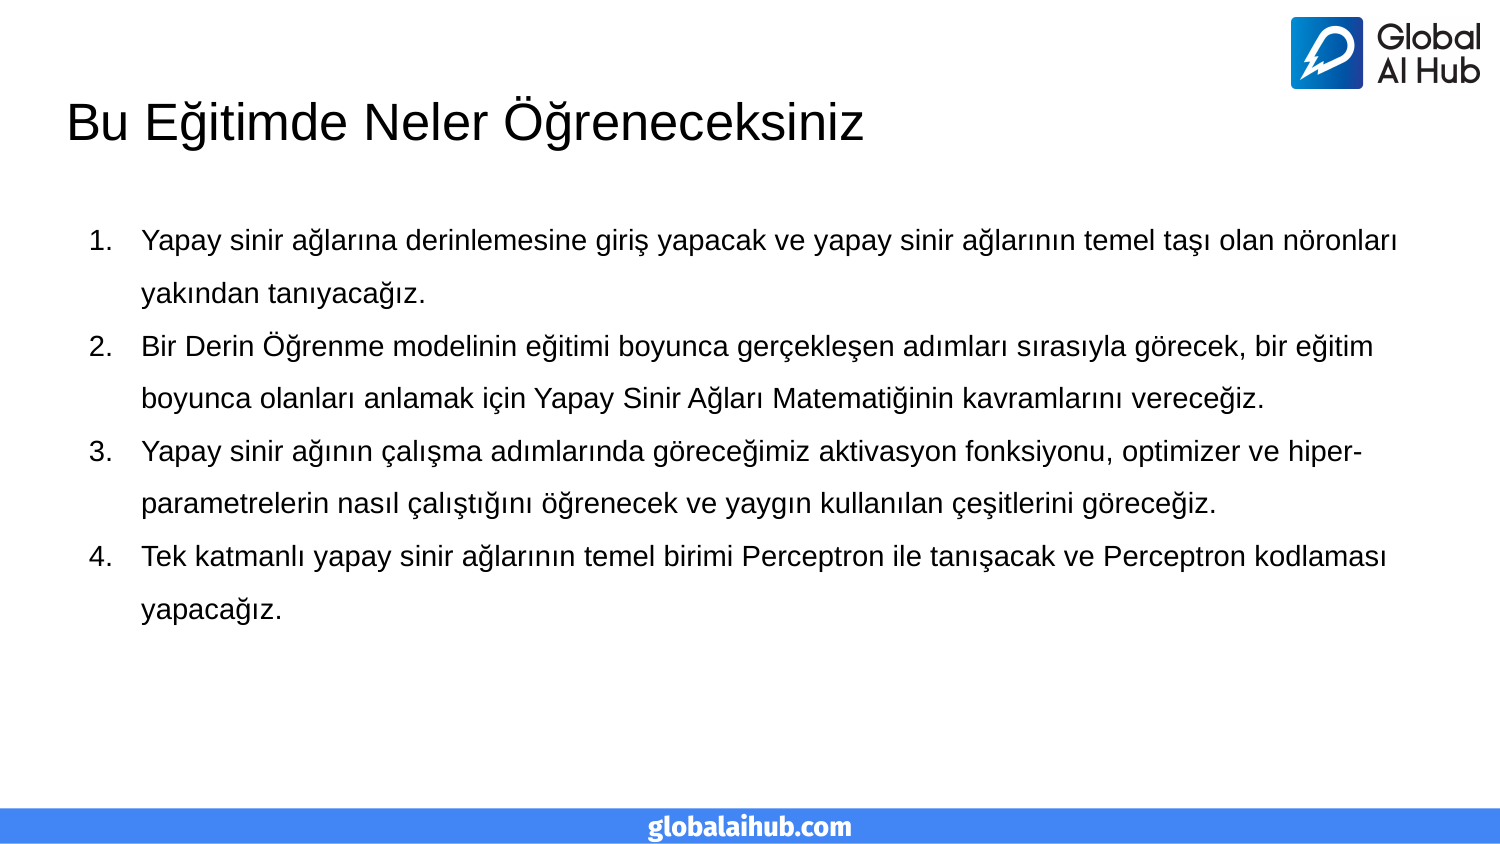

# Bu Eğitimde Neler Öğreneceksiniz
Yapay sinir ağlarına derinlemesine giriş yapacak ve yapay sinir ağlarının temel taşı olan nöronları yakından tanıyacağız.
Bir Derin Öğrenme modelinin eğitimi boyunca gerçekleşen adımları sırasıyla görecek, bir eğitim boyunca olanları anlamak için Yapay Sinir Ağları Matematiğinin kavramlarını vereceğiz.
Yapay sinir ağının çalışma adımlarında göreceğimiz aktivasyon fonksiyonu, optimizer ve hiper-parametrelerin nasıl çalıştığını öğrenecek ve yaygın kullanılan çeşitlerini göreceğiz.
Tek katmanlı yapay sinir ağlarının temel birimi Perceptron ile tanışacak ve Perceptron kodlaması yapacağız.